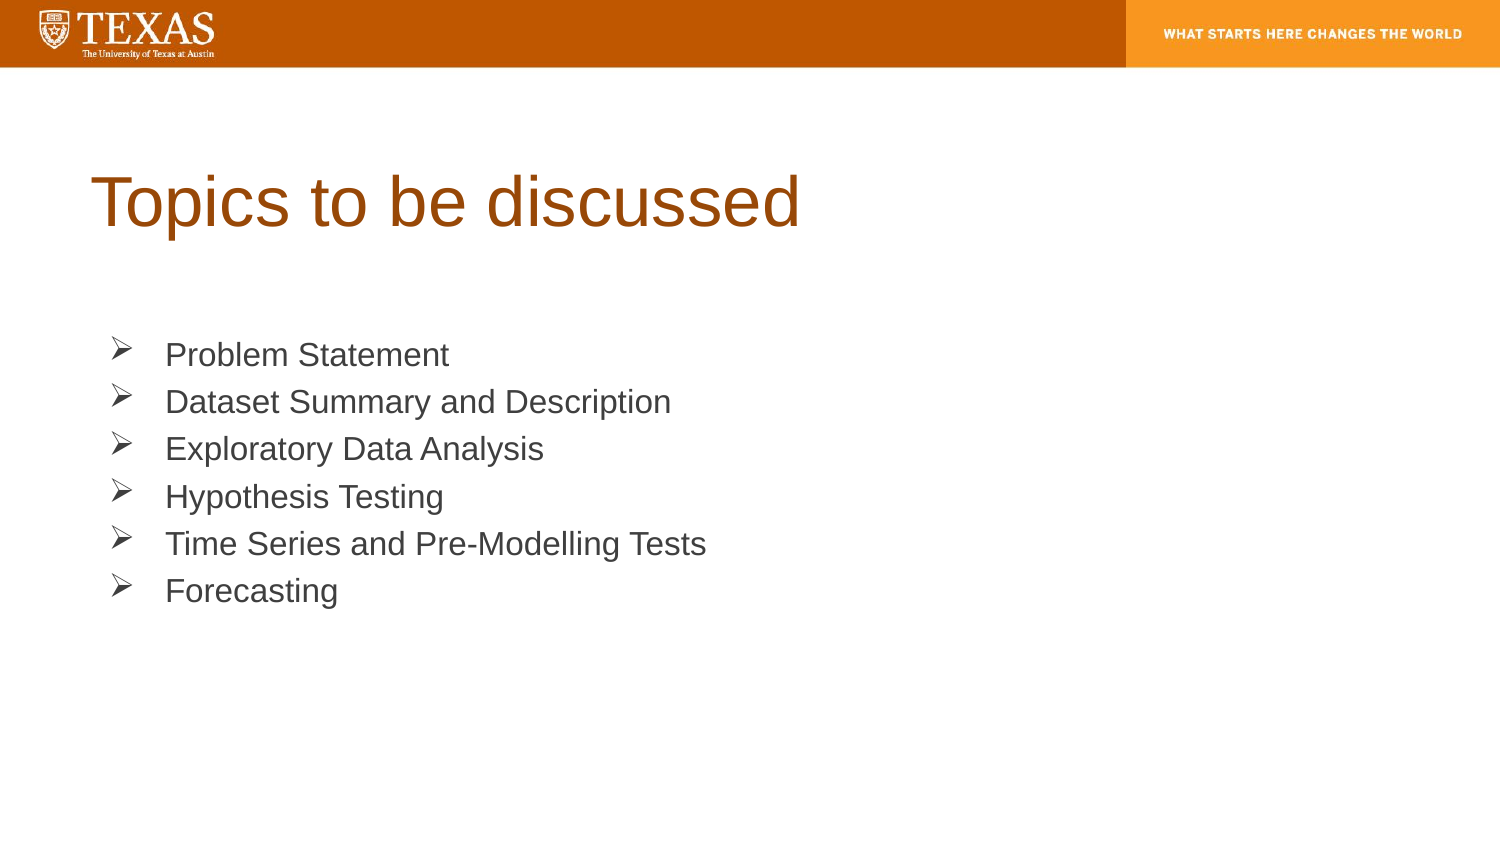

# Topics to be discussed

Problem Statement
Dataset Summary and Description
Exploratory Data Analysis
Hypothesis Testing
Time Series and Pre-Modelling Tests
Forecasting